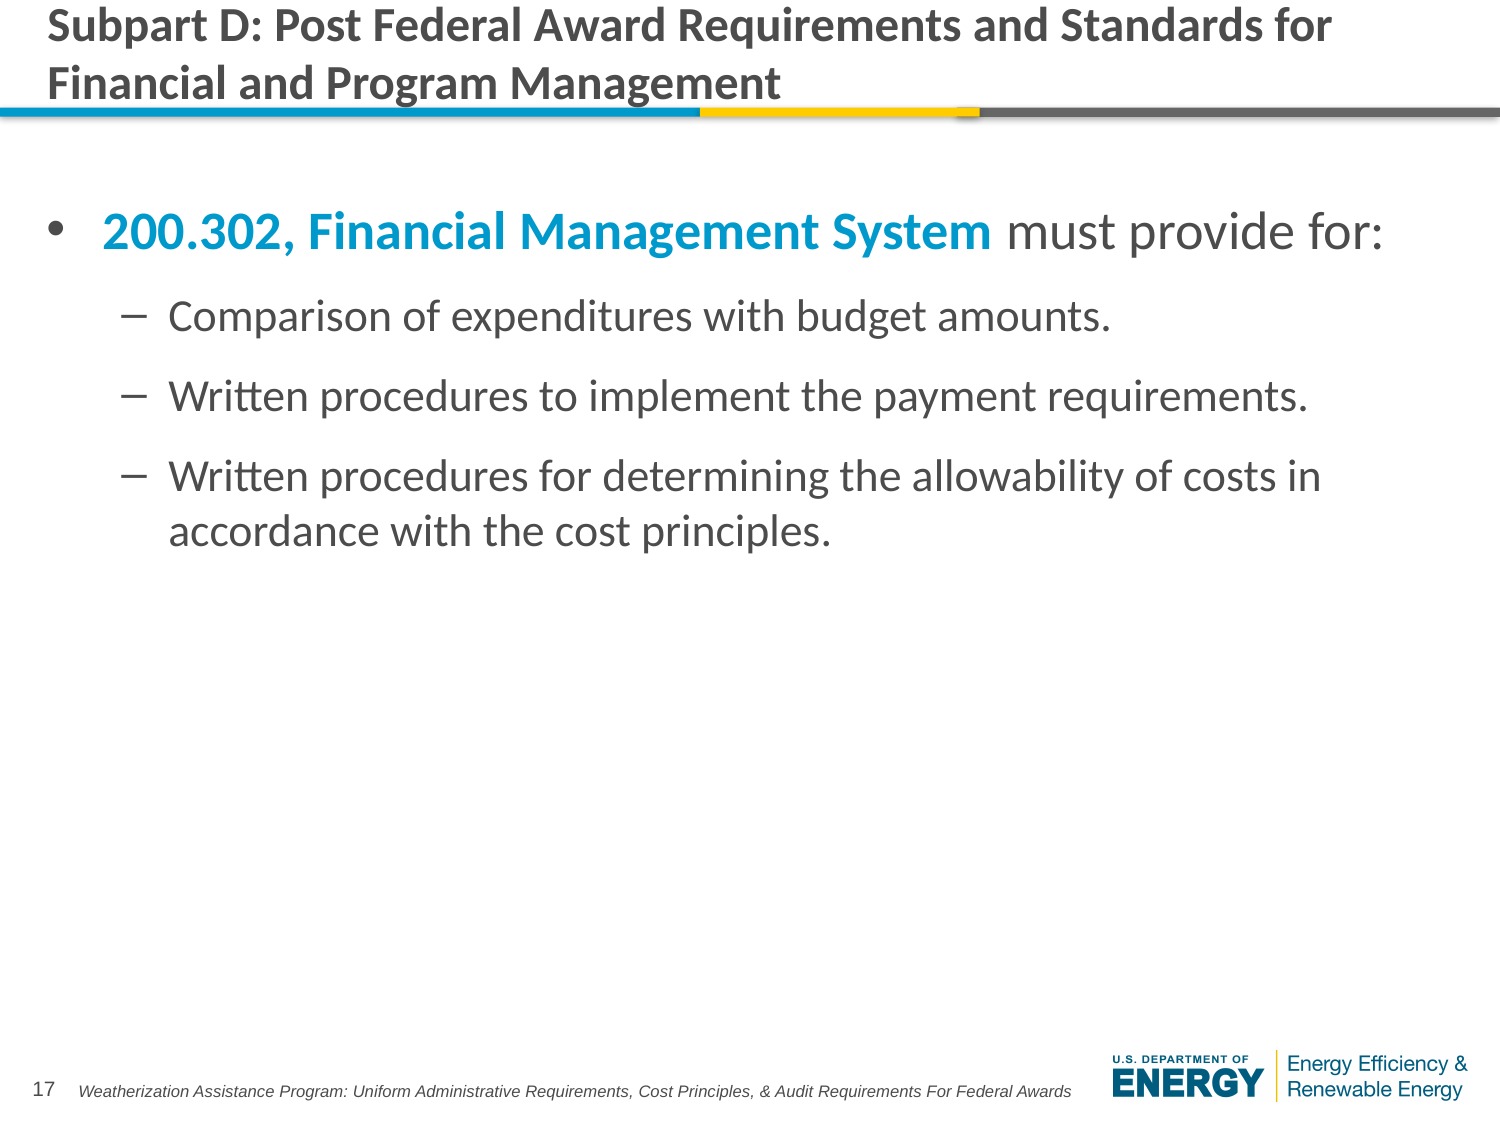

# Subpart D: Post Federal Award Requirements and Standards for Financial and Program Management
200.302, Financial Management System must provide for:
Comparison of expenditures with budget amounts.
Written procedures to implement the payment requirements.
Written procedures for determining the allowability of costs in accordance with the cost principles.